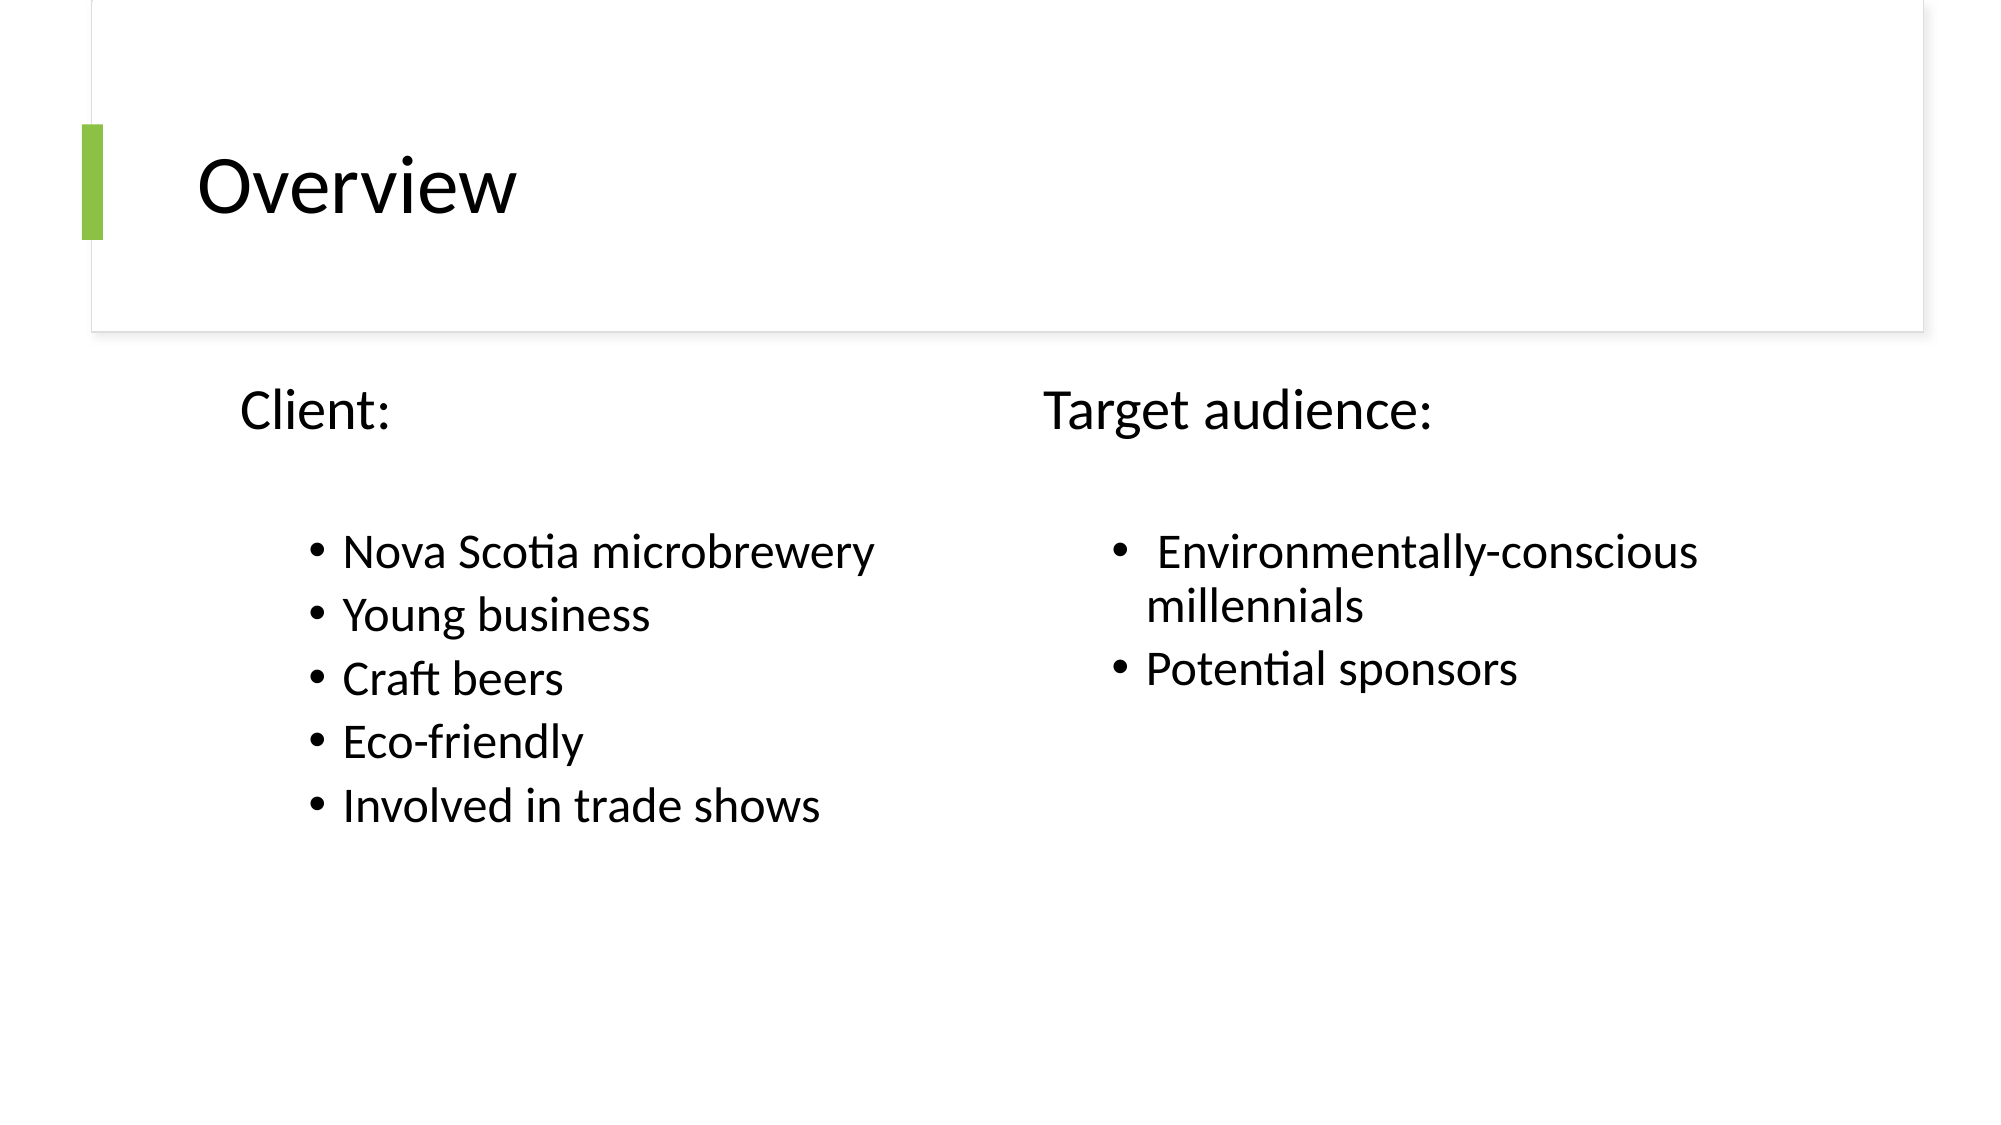

# Overview

Client:

Nova Scotia microbrewery
Young business
Craft beers
Eco-friendly
Involved in trade shows

Target audience:

 Environmentally-conscious millennials
Potential sponsors